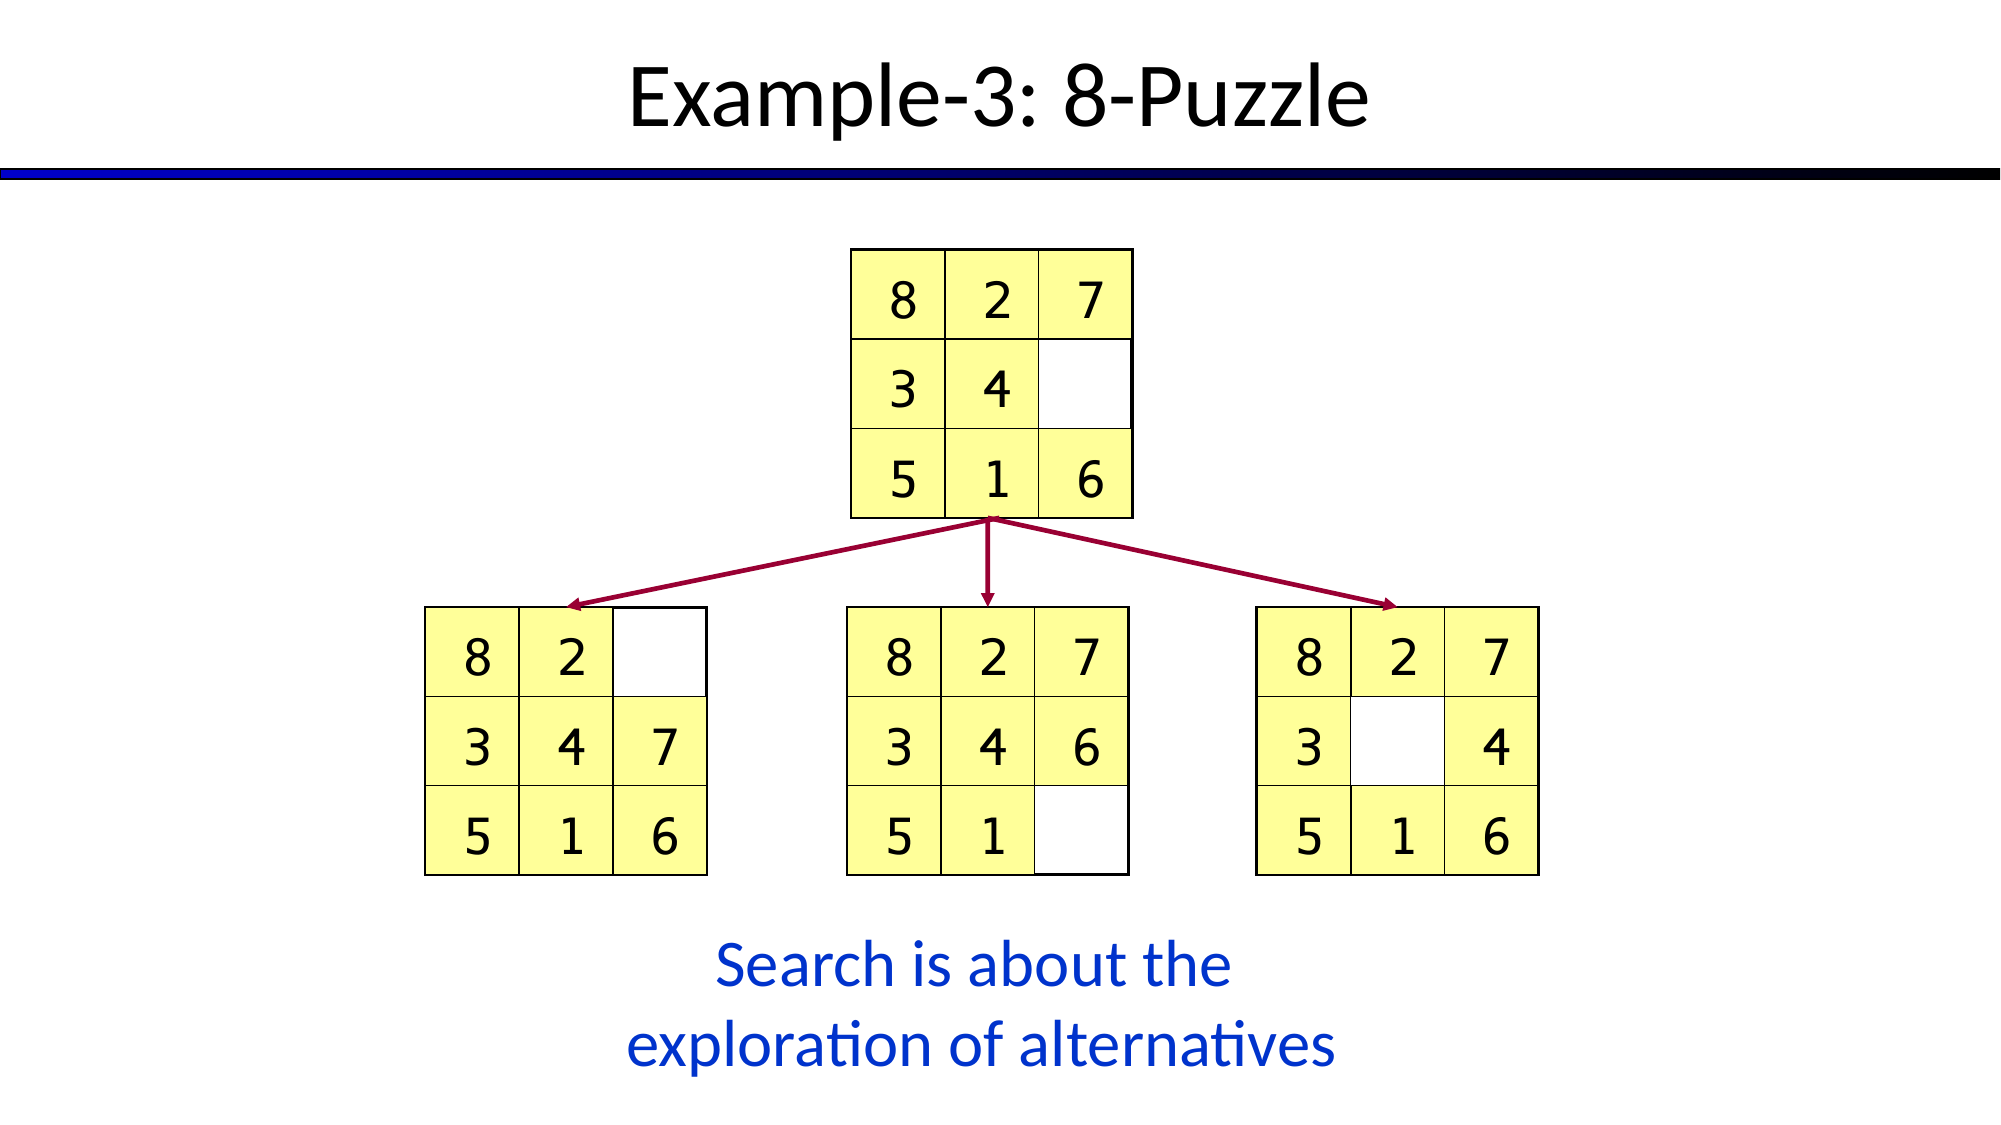

Example-3: 8-Puzzle

8
2
7

3
4

5
1
6

8
2

3
4
7

5
1
6

8
2
7

3
4
6

5
1

8
2
7

3
4

5
1
6
Search is about the
exploration of alternatives